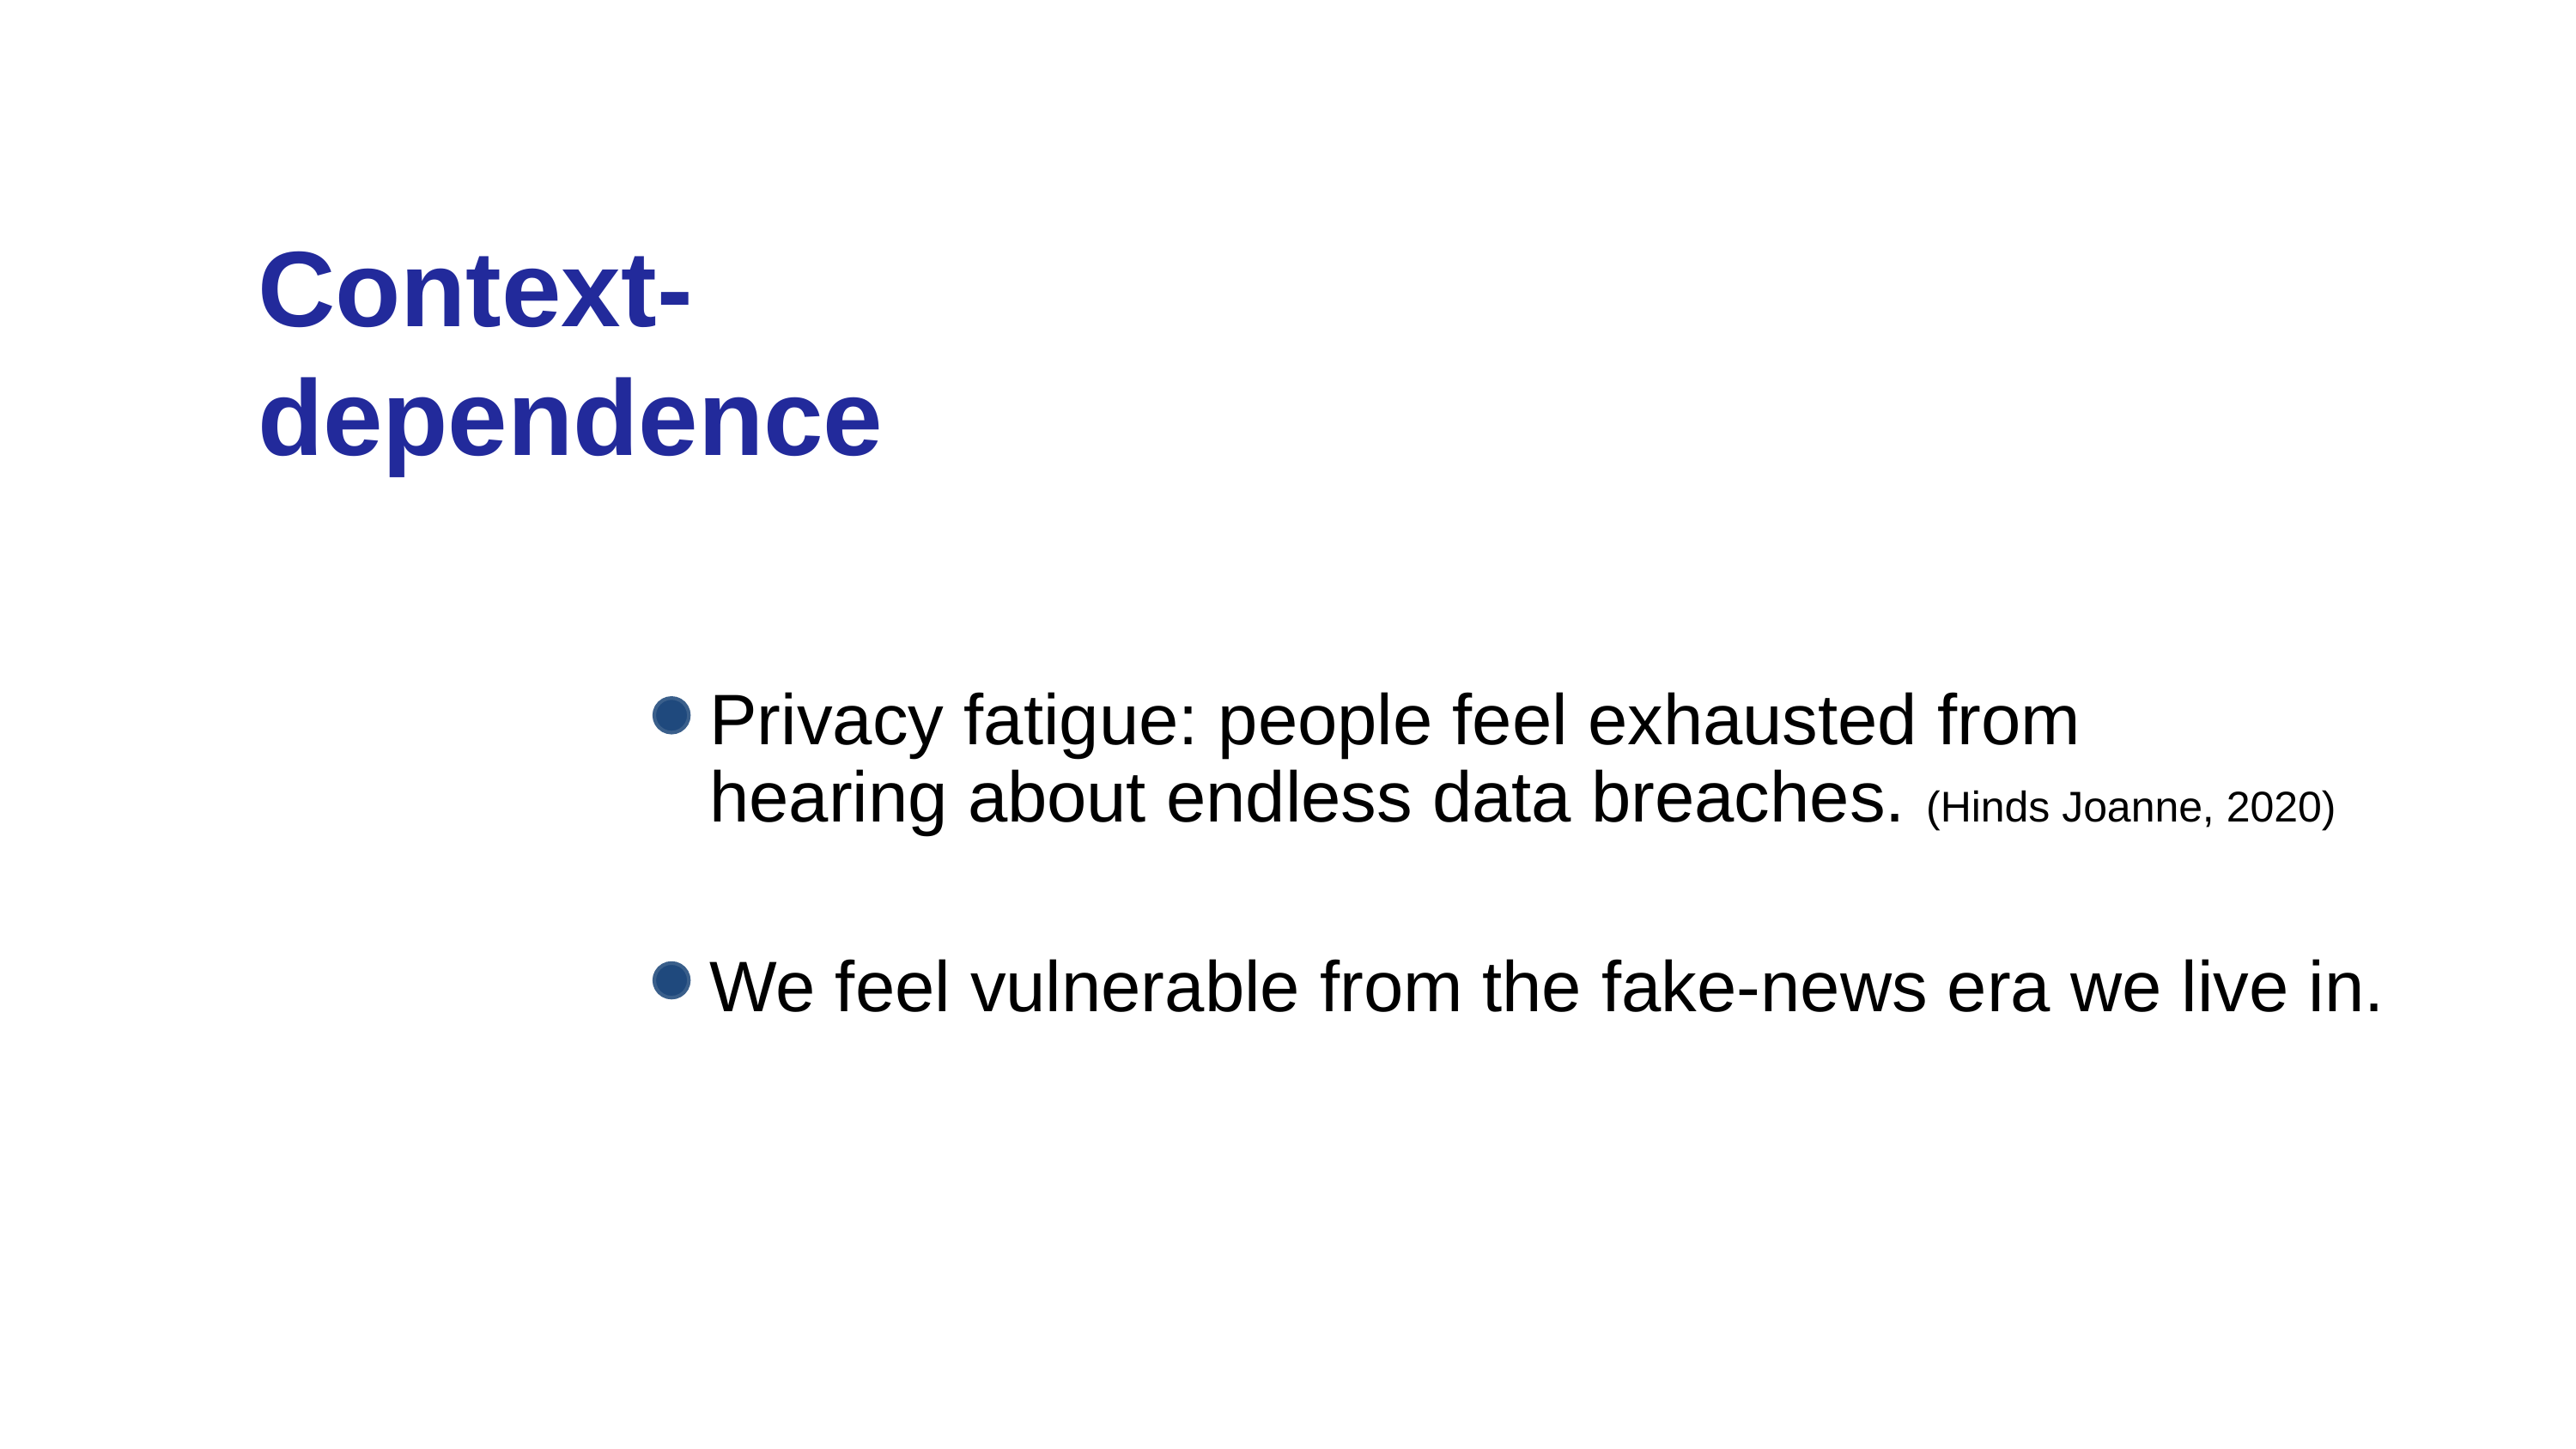

Context-dependence
Privacy fatigue: people feel exhausted from hearing about endless data breaches. (Hinds Joanne, 2020)

We feel vulnerable from the fake-news era we live in.